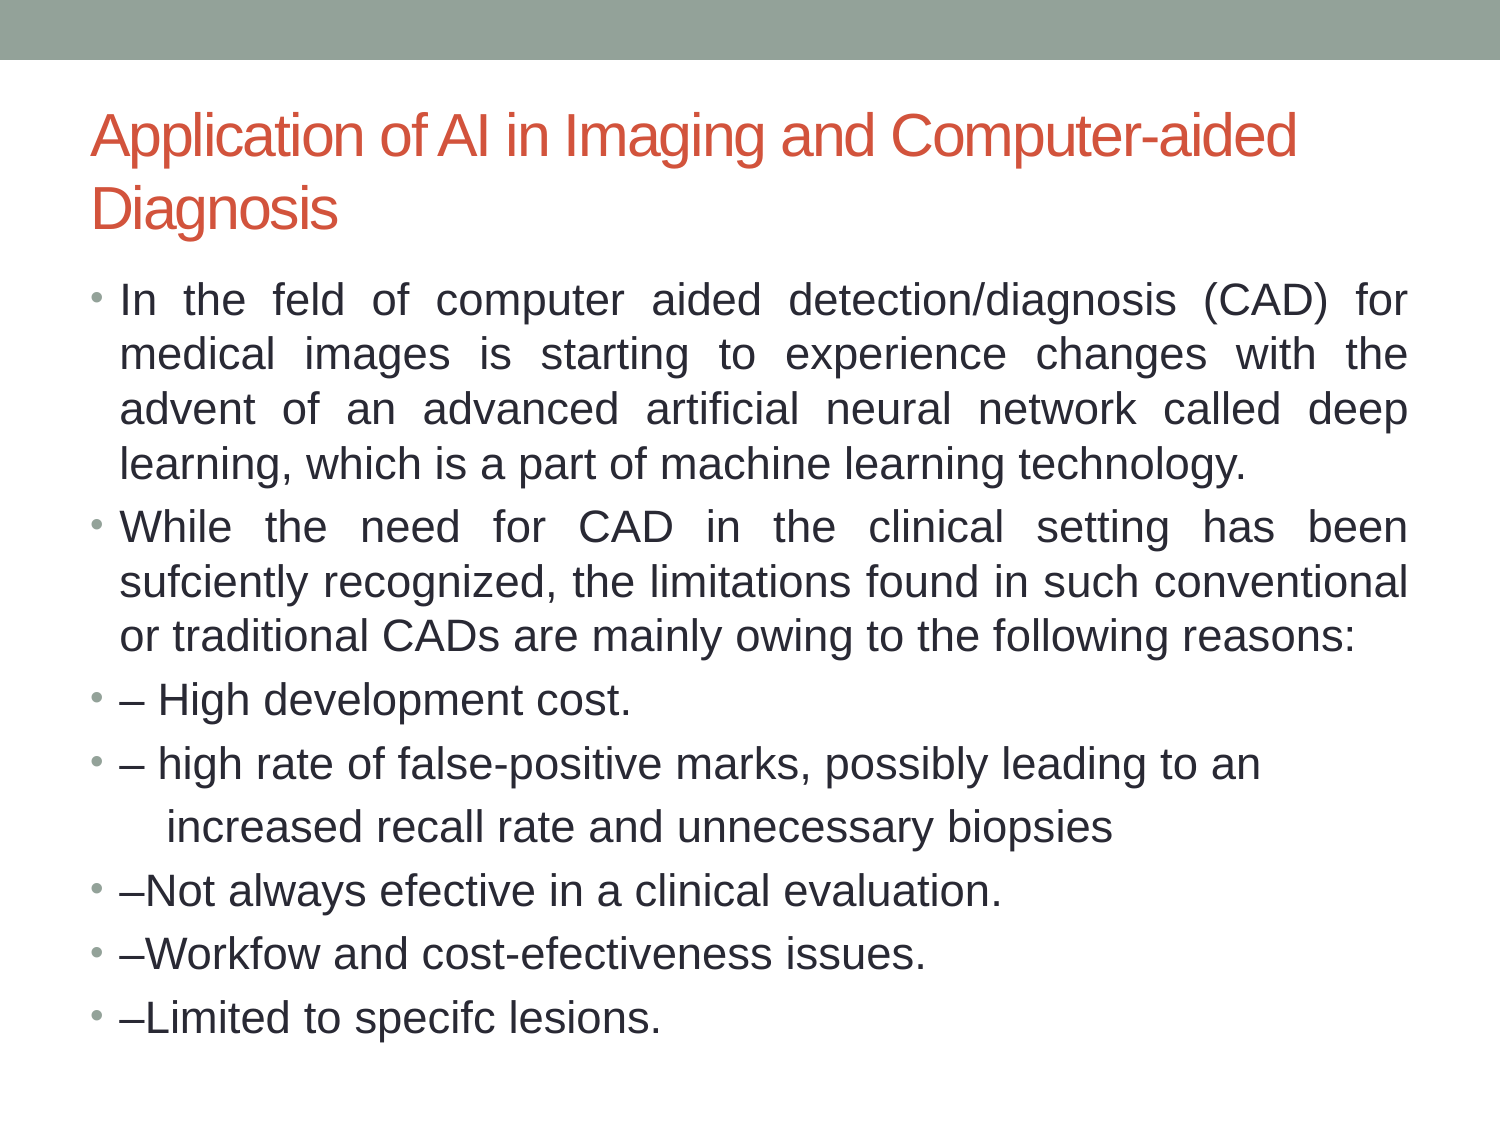

# Application of AI in Imaging and Computer-aided Diagnosis
In the feld of computer aided detection/diagnosis (CAD) for medical images is starting to experience changes with the advent of an advanced artificial neural network called deep learning, which is a part of machine learning technology.
While the need for CAD in the clinical setting has been sufciently recognized, the limitations found in such conventional or traditional CADs are mainly owing to the following reasons:
– High development cost.
– high rate of false-positive marks, possibly leading to an
      increased recall rate and unnecessary biopsies
–Not always efective in a clinical evaluation.
–Workfow and cost-efectiveness issues.
–Limited to specifc lesions.